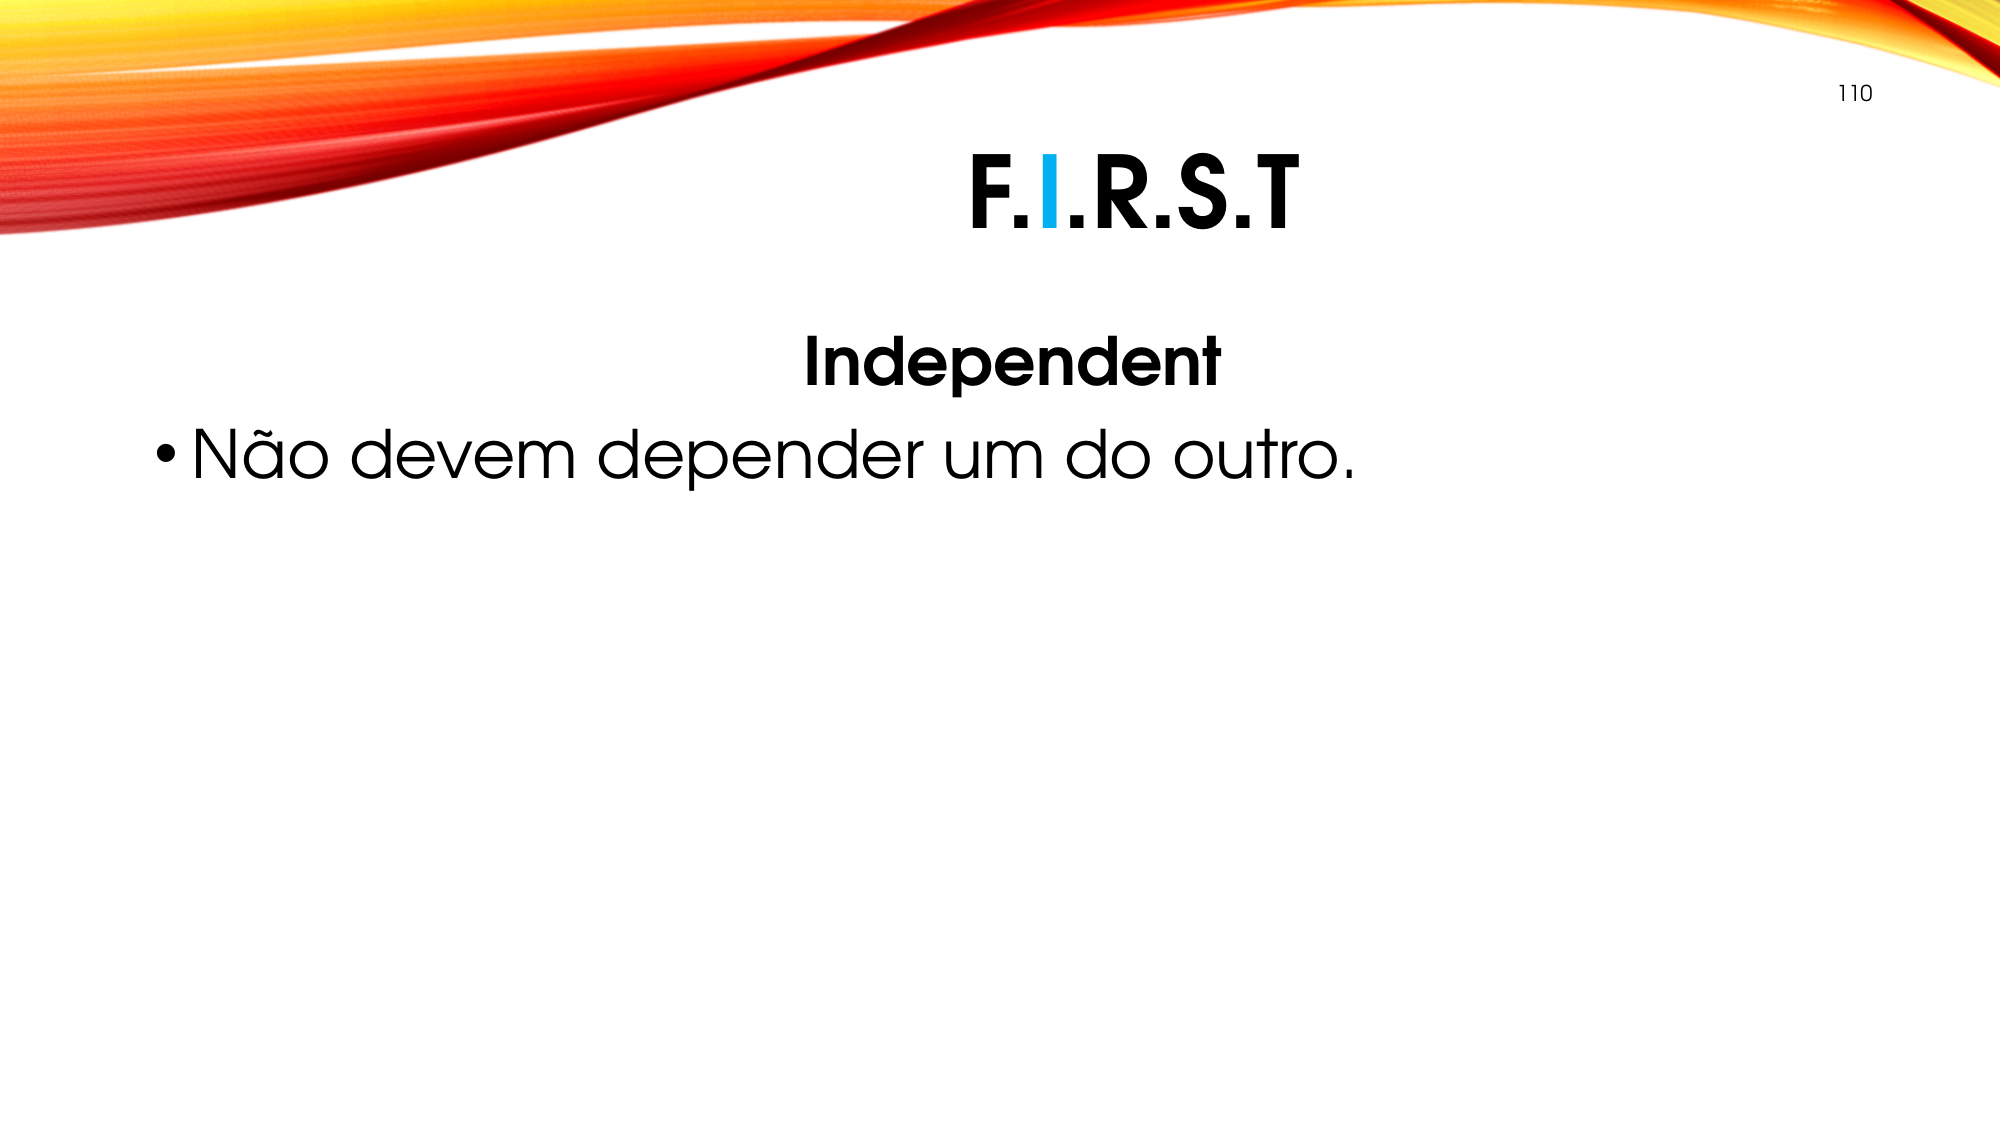

110
# F.I.R.S.T
Independent
Não devem depender um do outro.